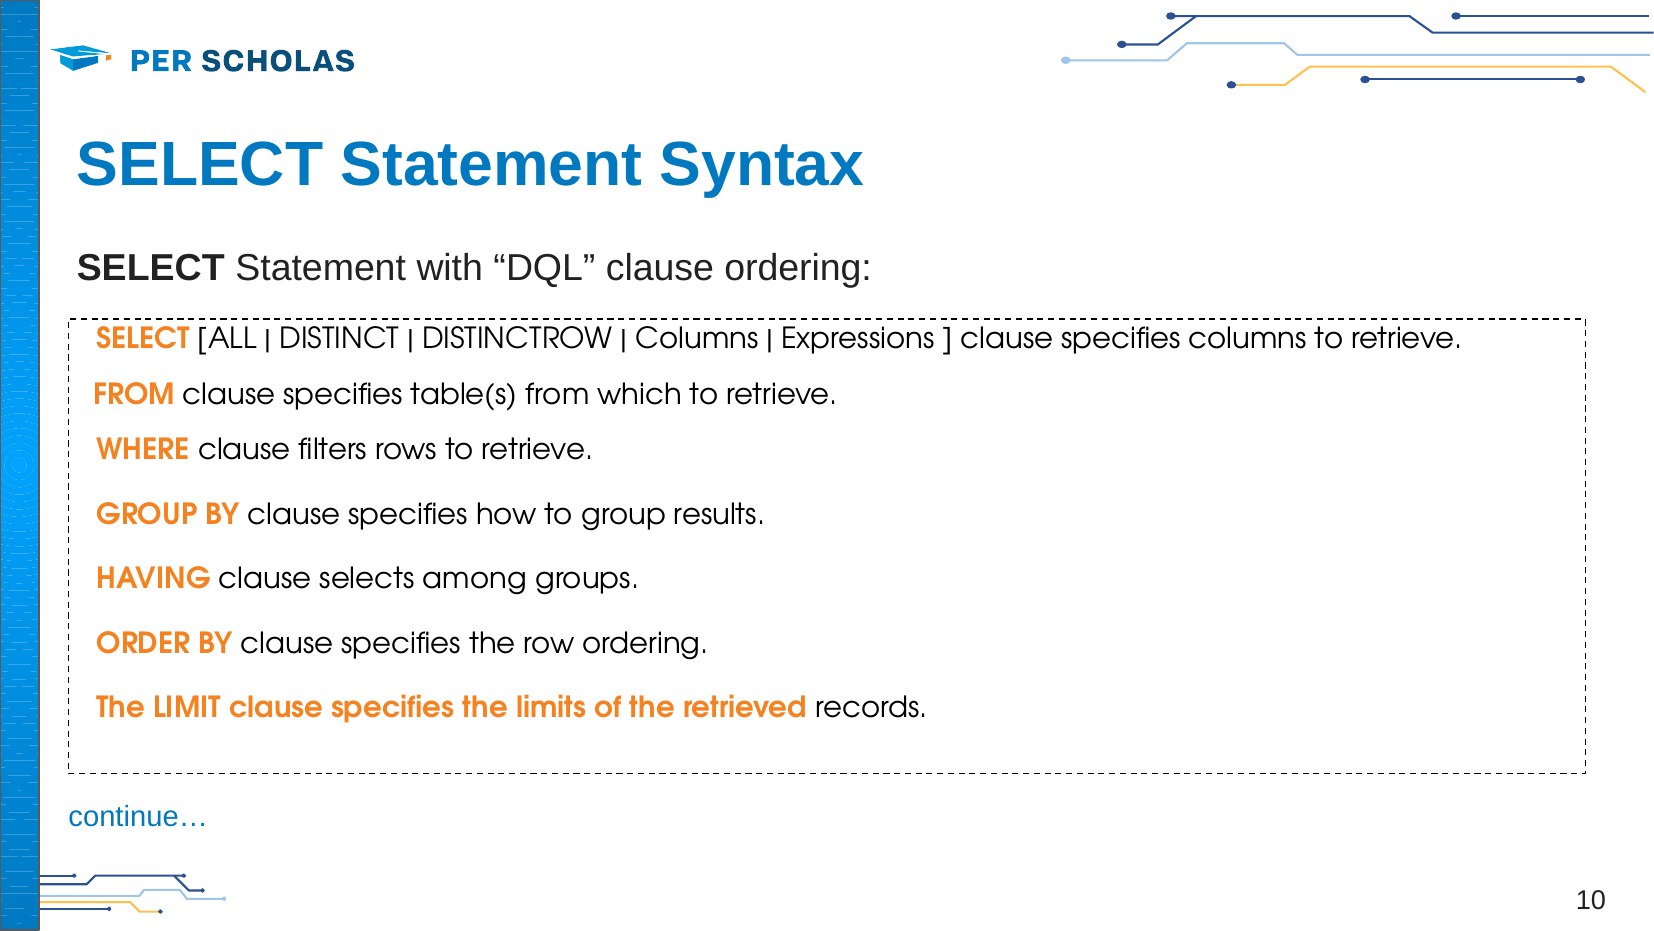

# SELECT Statement Syntax
SELECT Statement with “DQL” clause ordering:
SELECT [ALL | DISTINCT | DISTINCTROW | Columns | Expressions ] clause specifies columns to retrieve.
   FROM clause specifies table(s) from which to retrieve.
WHERE clause filters rows to retrieve.
GROUP BY clause specifies how to group results.
HAVING clause selects among groups.
ORDER BY clause specifies the row ordering.
The LIMIT clause specifies the limits of the retrieved records.
continue…
10